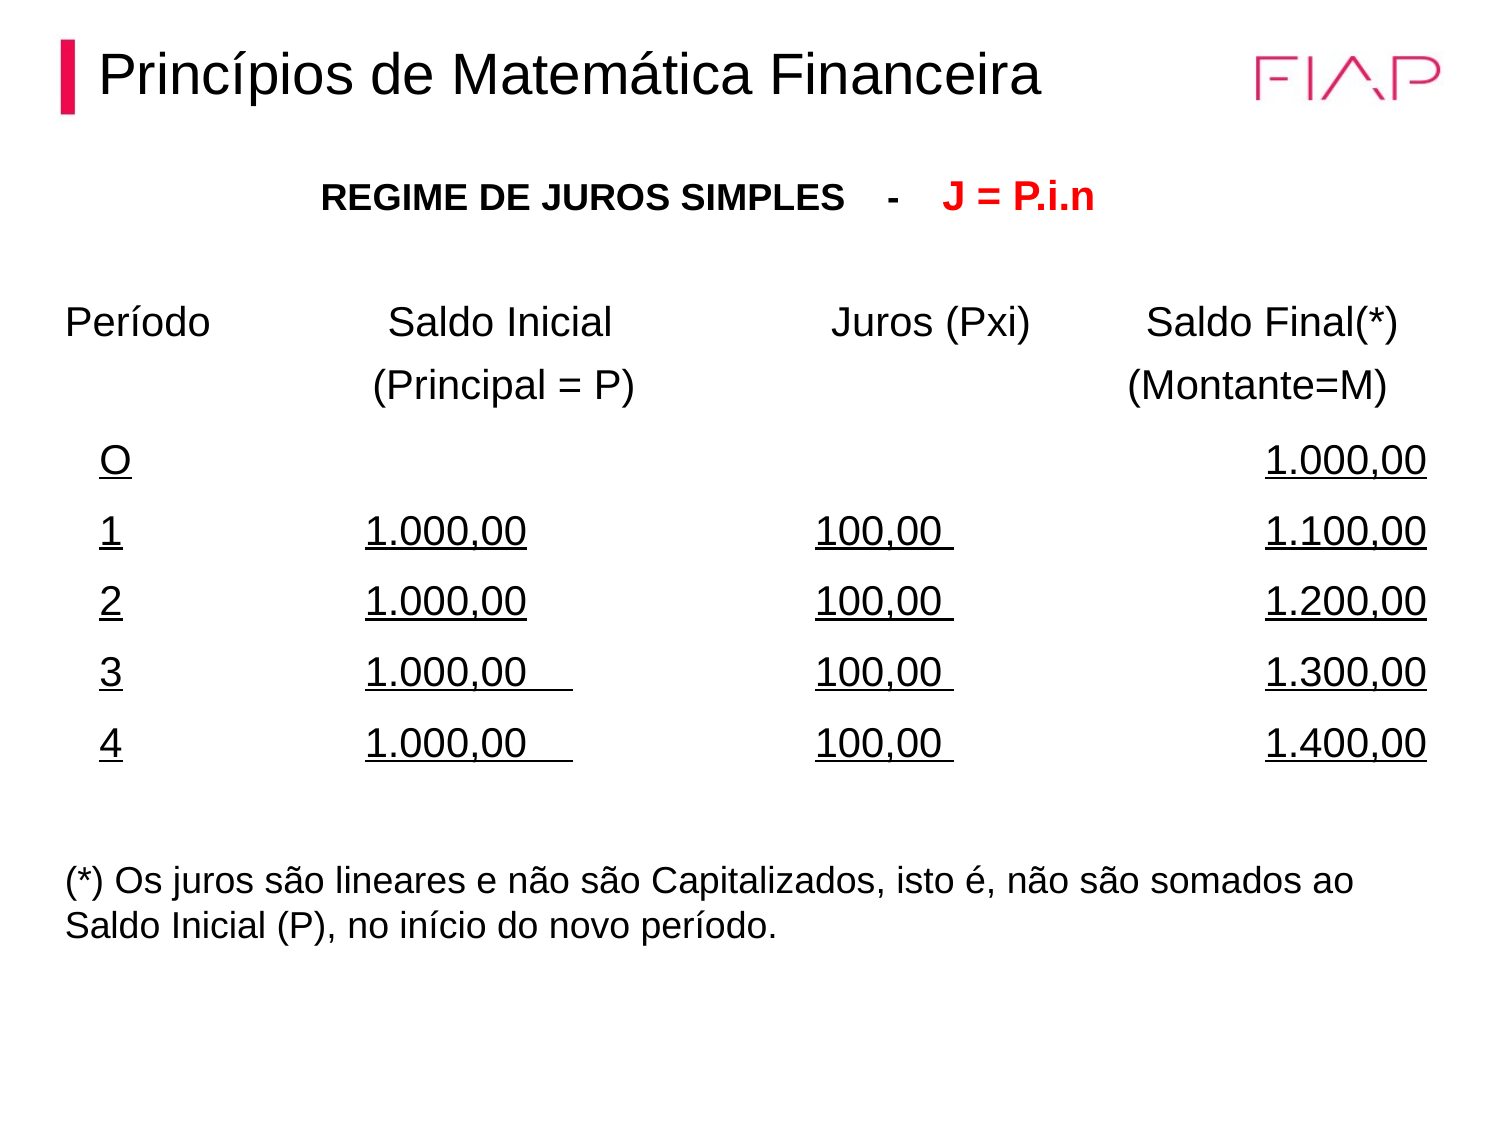

Princípios de Matemática Financeira

                REGIME DE JUROS SIMPLES    -    J = P.i.n
Período		  Saldo Inicial                   Juros (Pxi)          Saldo Final(*)

     (Principal = P)
(Montante=M)
   O								1.000,00
   1		1.000,00		100,00 			1.100,00
   2		1.000,00		100,00 			1.200,00
   3		1.000,00    		100,00 			1.300,00
   4		1.000,00    		100,00 			1.400,00

(*) Os juros são lineares e não são Capitalizados, isto é, não são somados ao Saldo Inicial (P), no início do novo período.